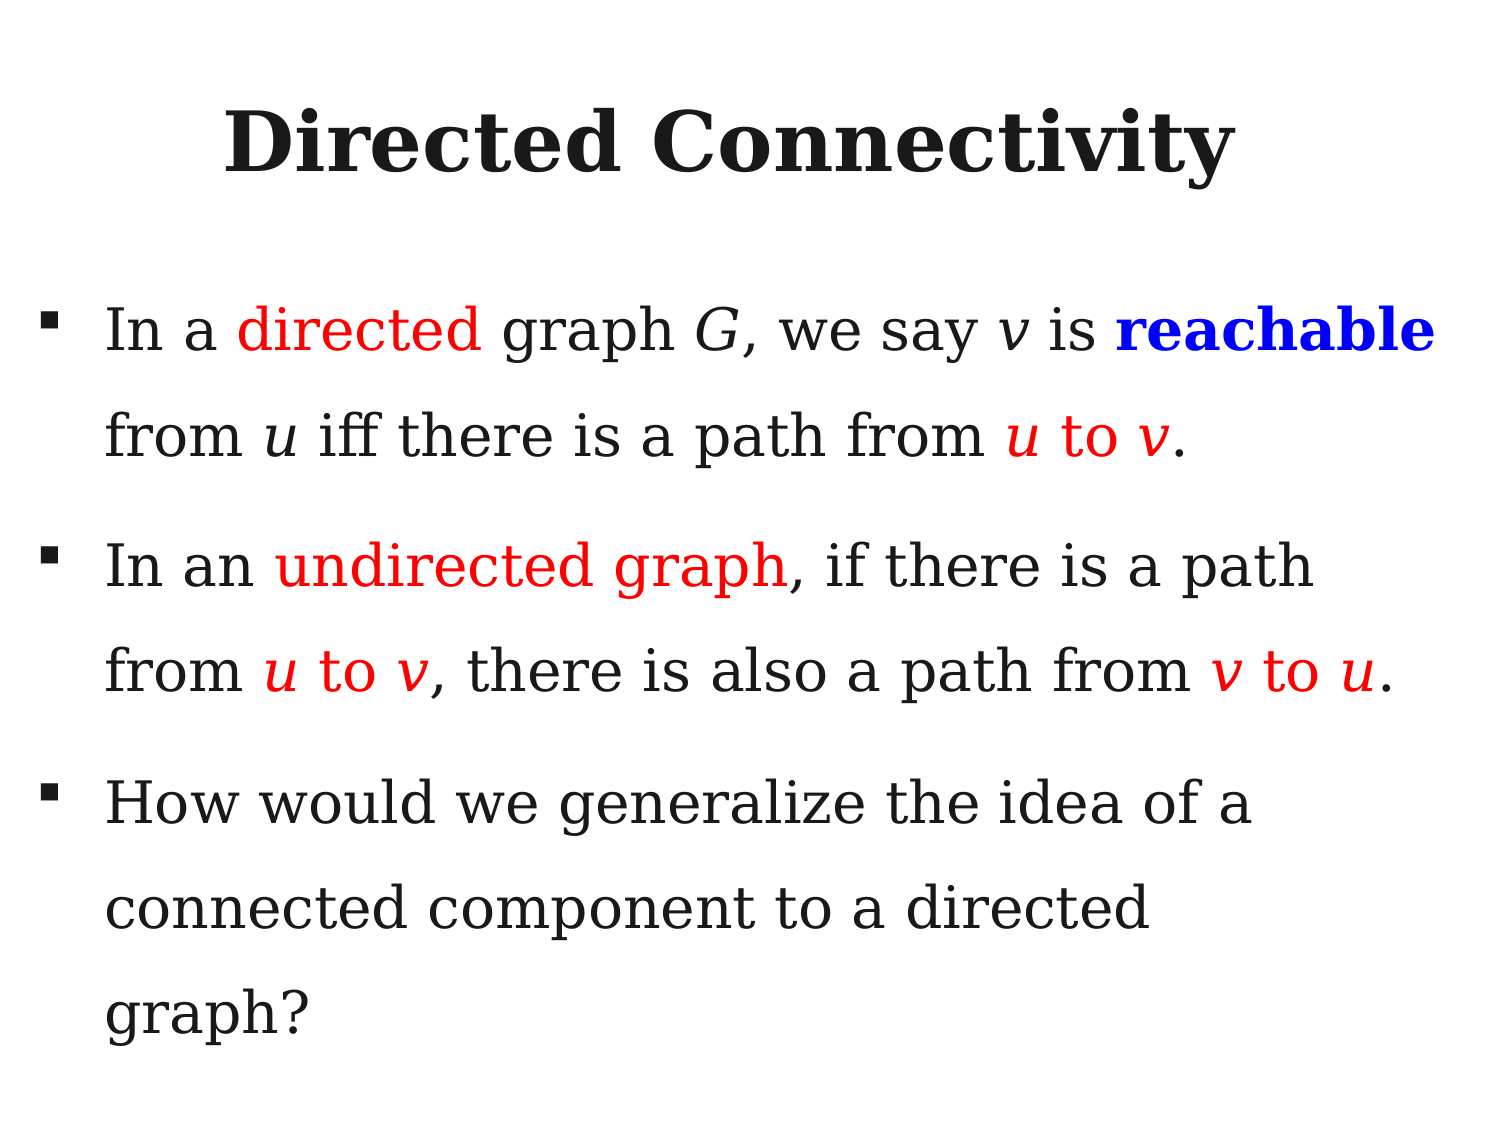

# Directed Connectivity
In a directed graph G, we say v is reachable from u iff there is a path from u to v.
In an undirected graph, if there is a path from u to v, there is also a path from v to u.
How would we generalize the idea of a  connected component to a directed graph?